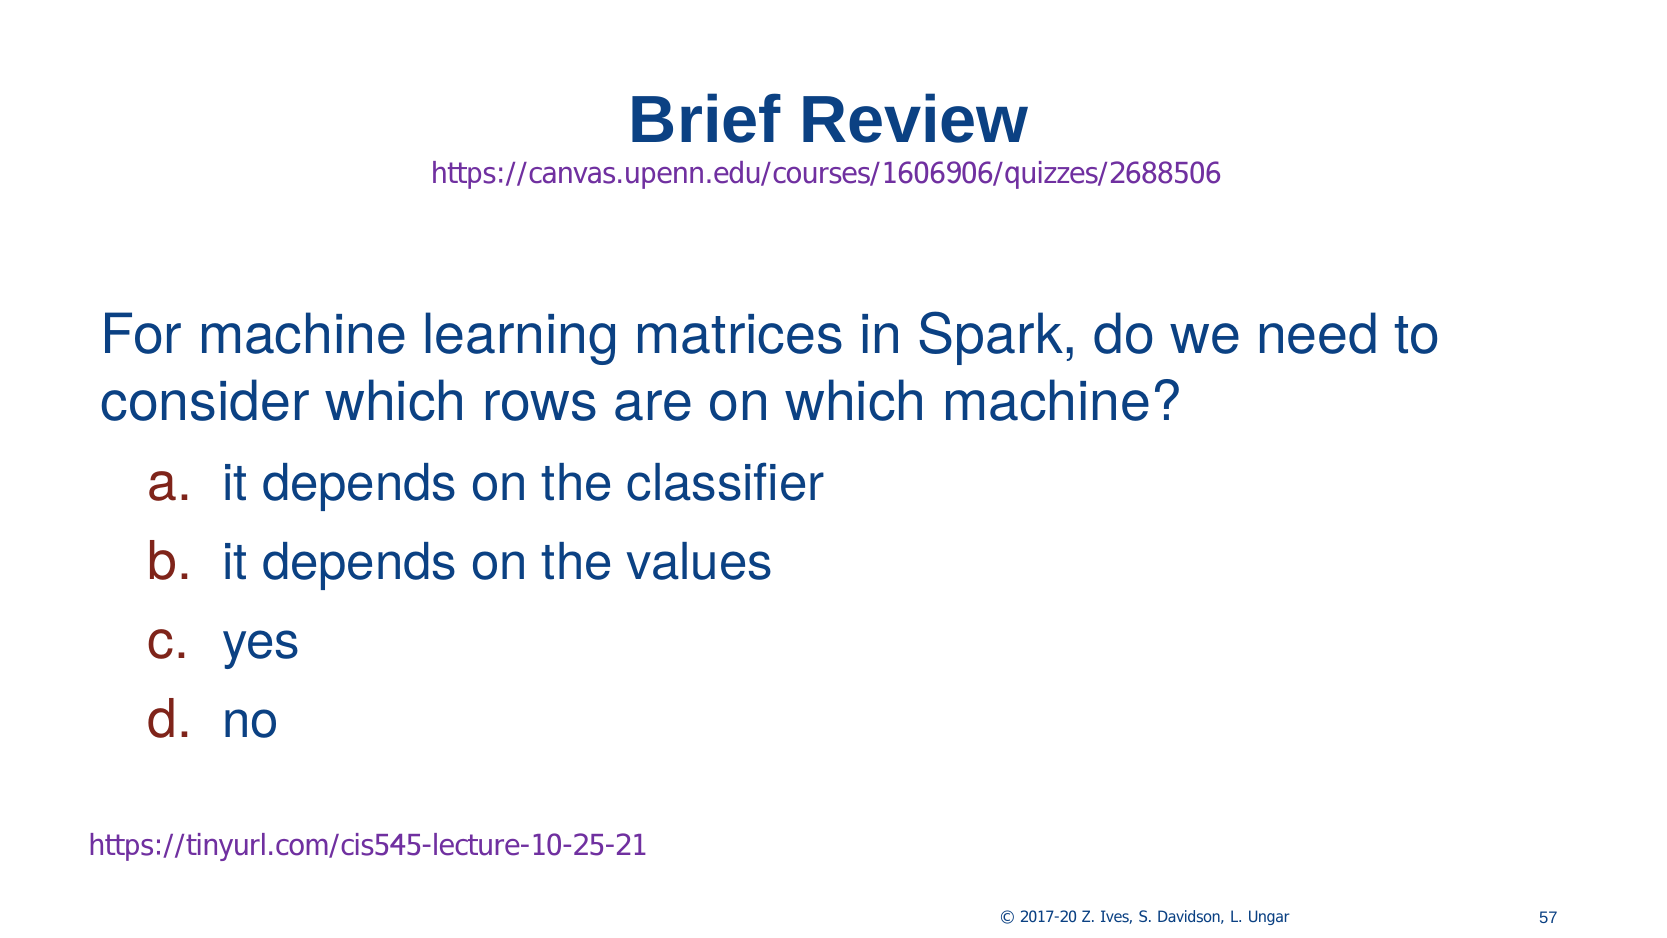

# Brief Review
https://canvas.upenn.edu/courses/1606906/quizzes/2688506
For machine learning matrices in Spark, do we need to consider which rows are on which machine?
it depends on the classifier
it depends on the values
yes
no

57